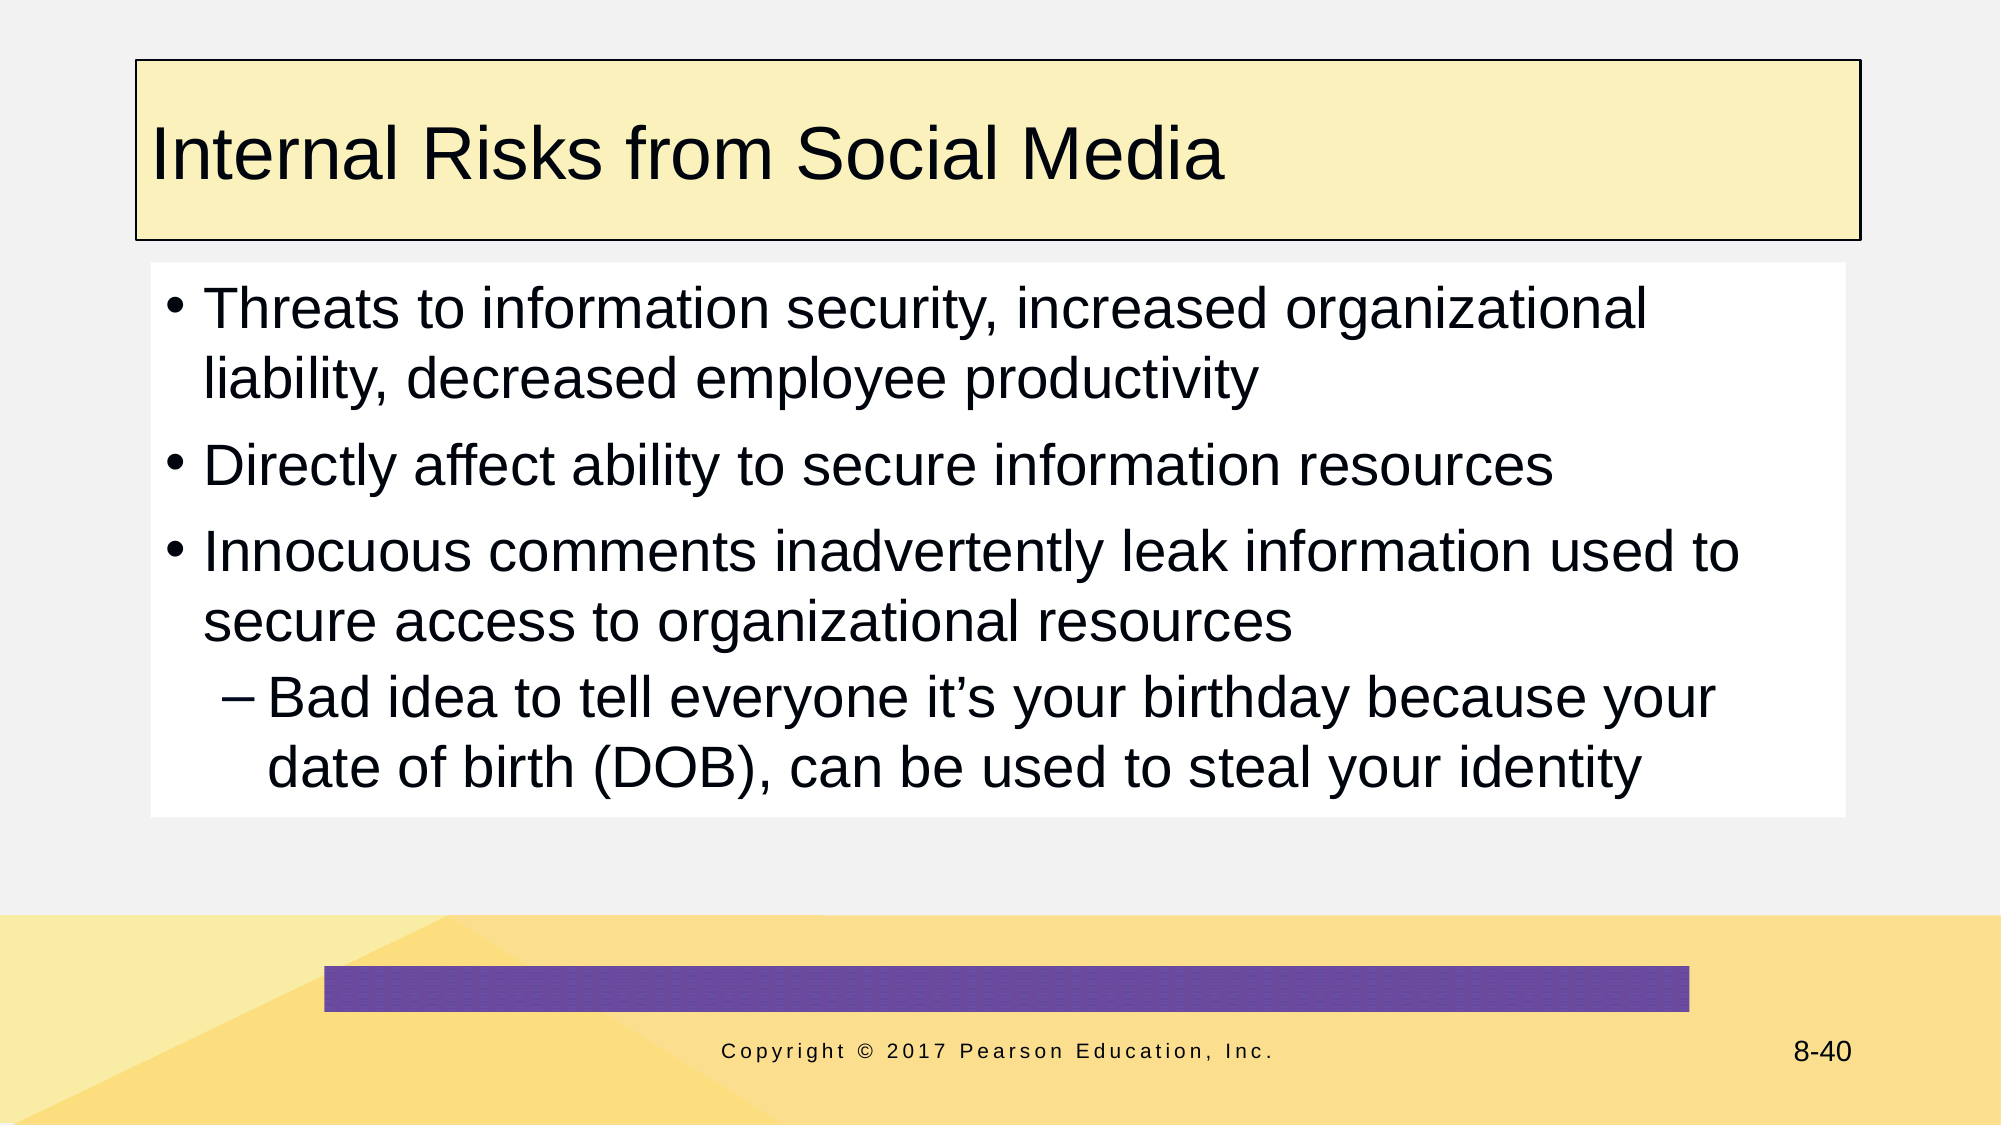

# Internal Risks from Social Media
Threats to information security, increased organizational liability, decreased employee productivity
Directly affect ability to secure information resources
Innocuous comments inadvertently leak information used to secure access to organizational resources
Bad idea to tell everyone it’s your birthday because your date of birth (DOB), can be used to steal your identity
Copyright © 2017 Pearson Education, Inc.